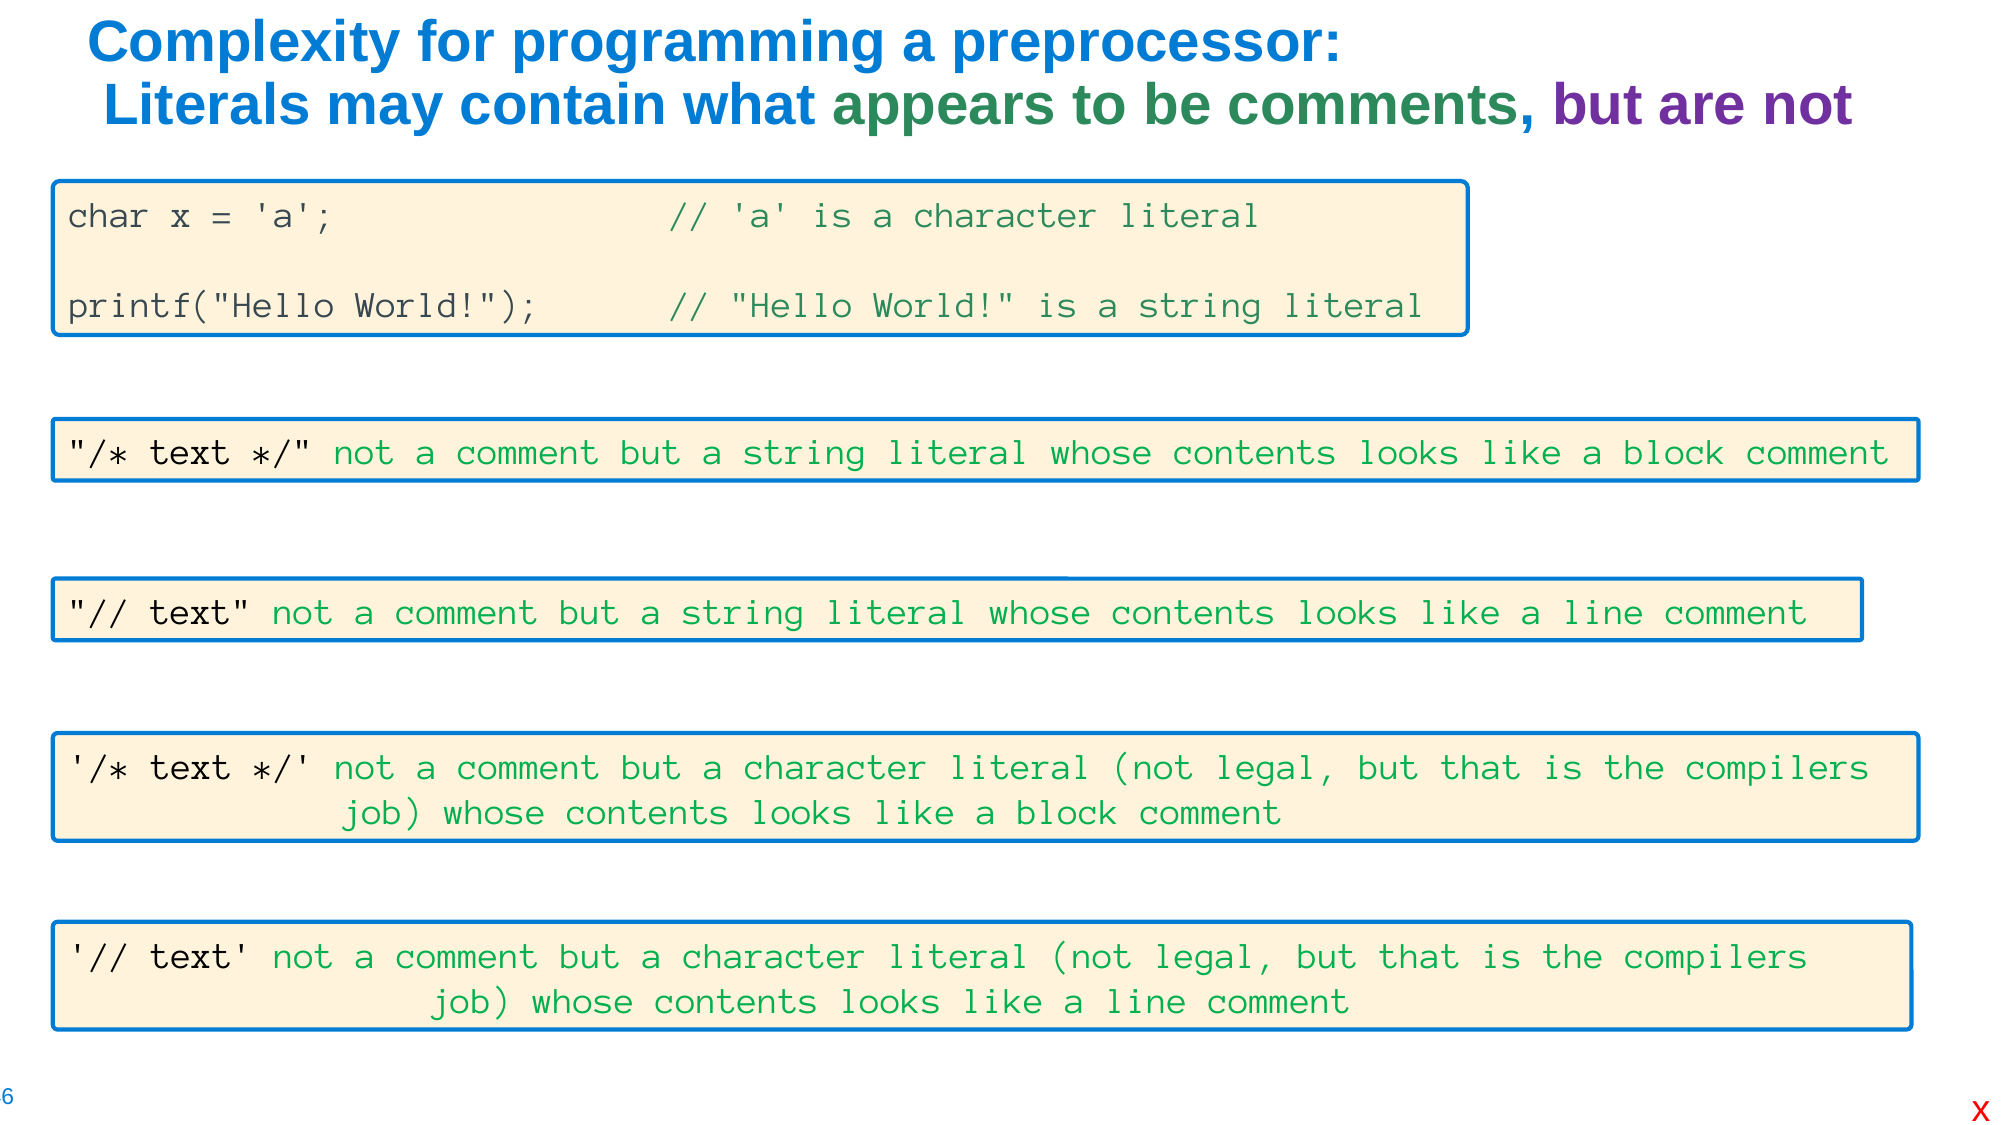

# Complexity for programming a preprocessor: Literals may contain what appears to be comments, but are not
char x = 'a';  		// 'a' is a character literal

printf("Hello World!");	// "Hello World!" is a string literal
"/* text */" not a comment but a string literal whose contents looks like a block comment
"// text" not a comment but a string literal whose contents looks like a line comment
'/* text */' not a comment but a character literal (not legal, but that is the compilers 	      job) whose contents looks like a block comment
'// text' not a comment but a character literal (not legal, but that is the compilers 	           	   job) whose contents looks like a line comment
x